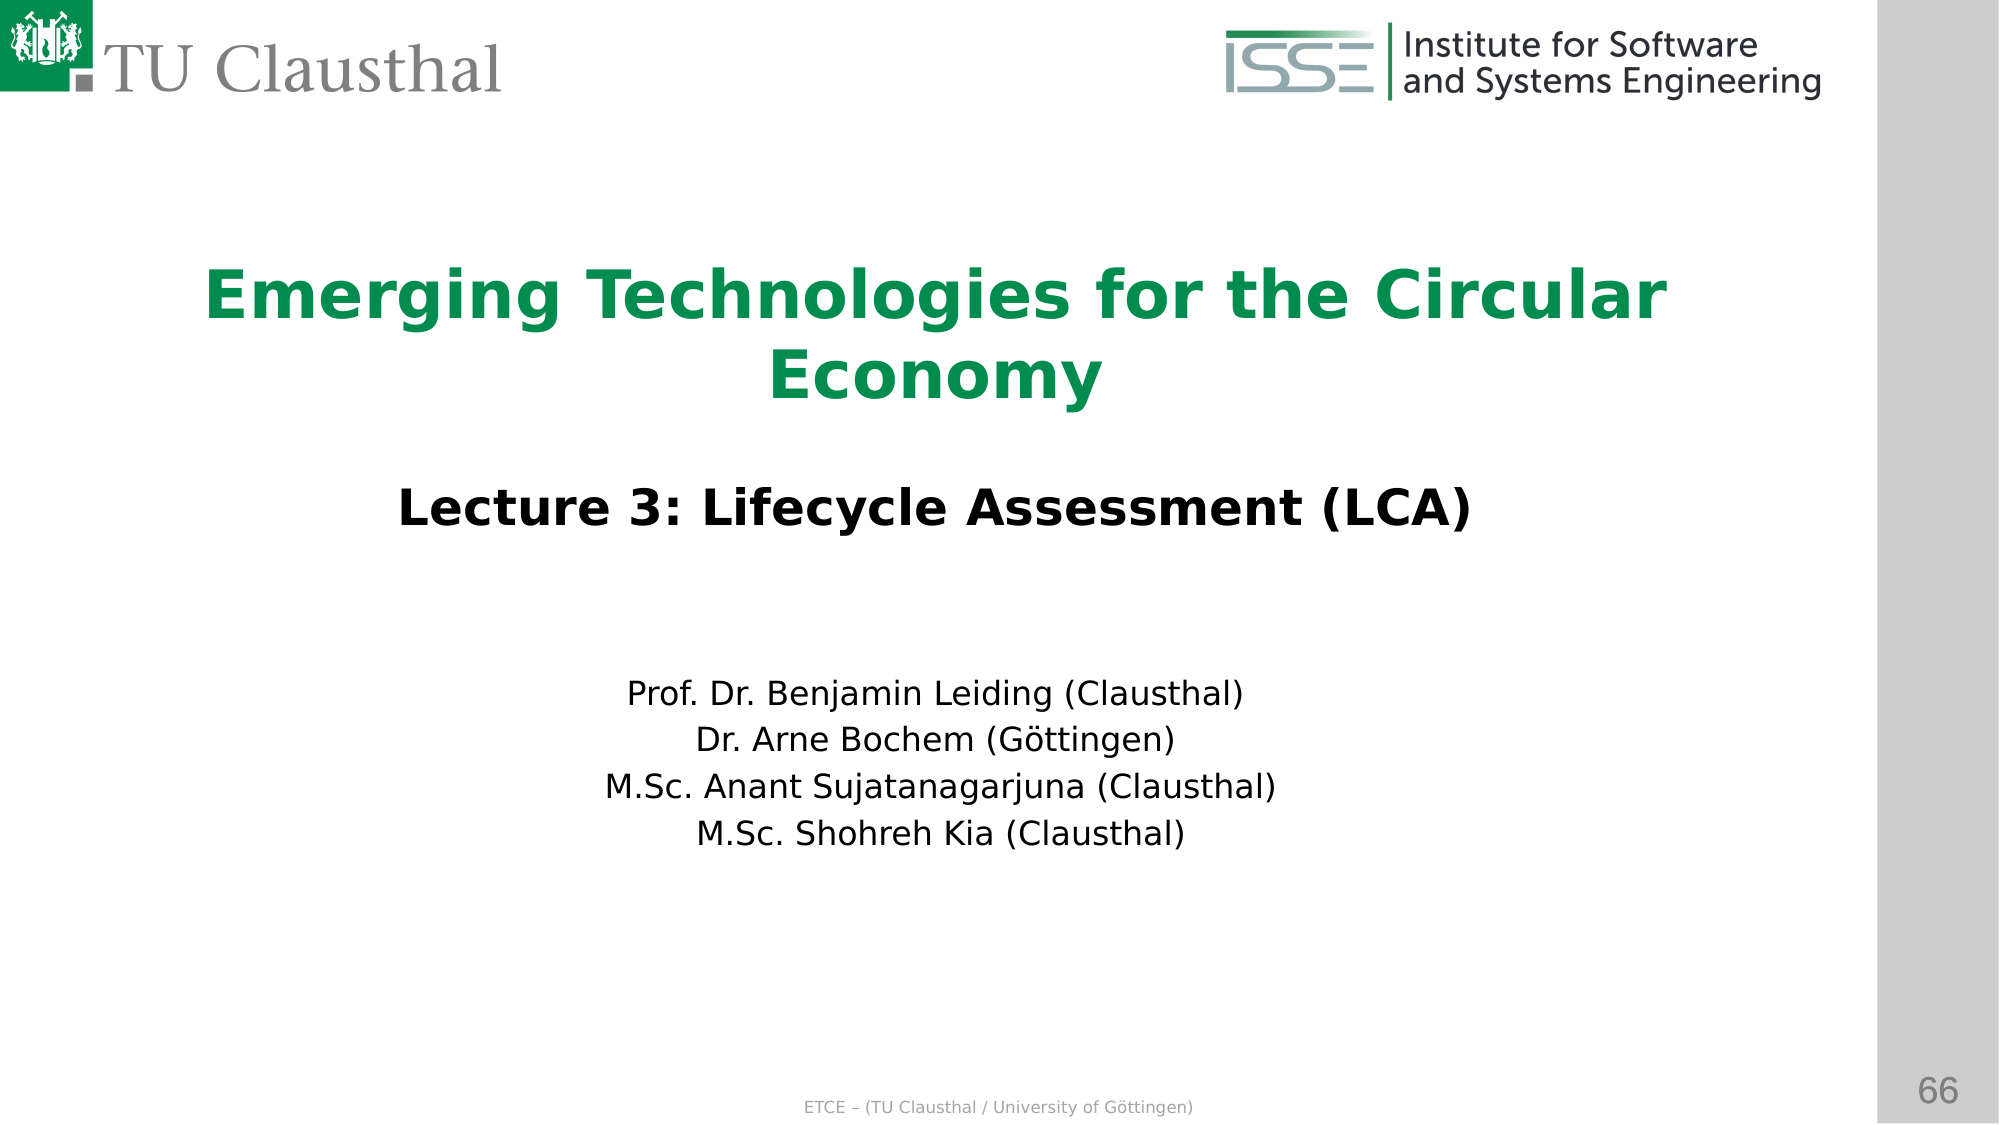

Emerging Technologies for the Circular Economy
Lecture 3: Lifecycle Assessment (LCA)

Prof. Dr. Benjamin Leiding (Clausthal)
Dr. Arne Bochem (Göttingen)
 M.Sc. Anant Sujatanagarjuna (Clausthal)
 M.Sc. Shohreh Kia (Clausthal)